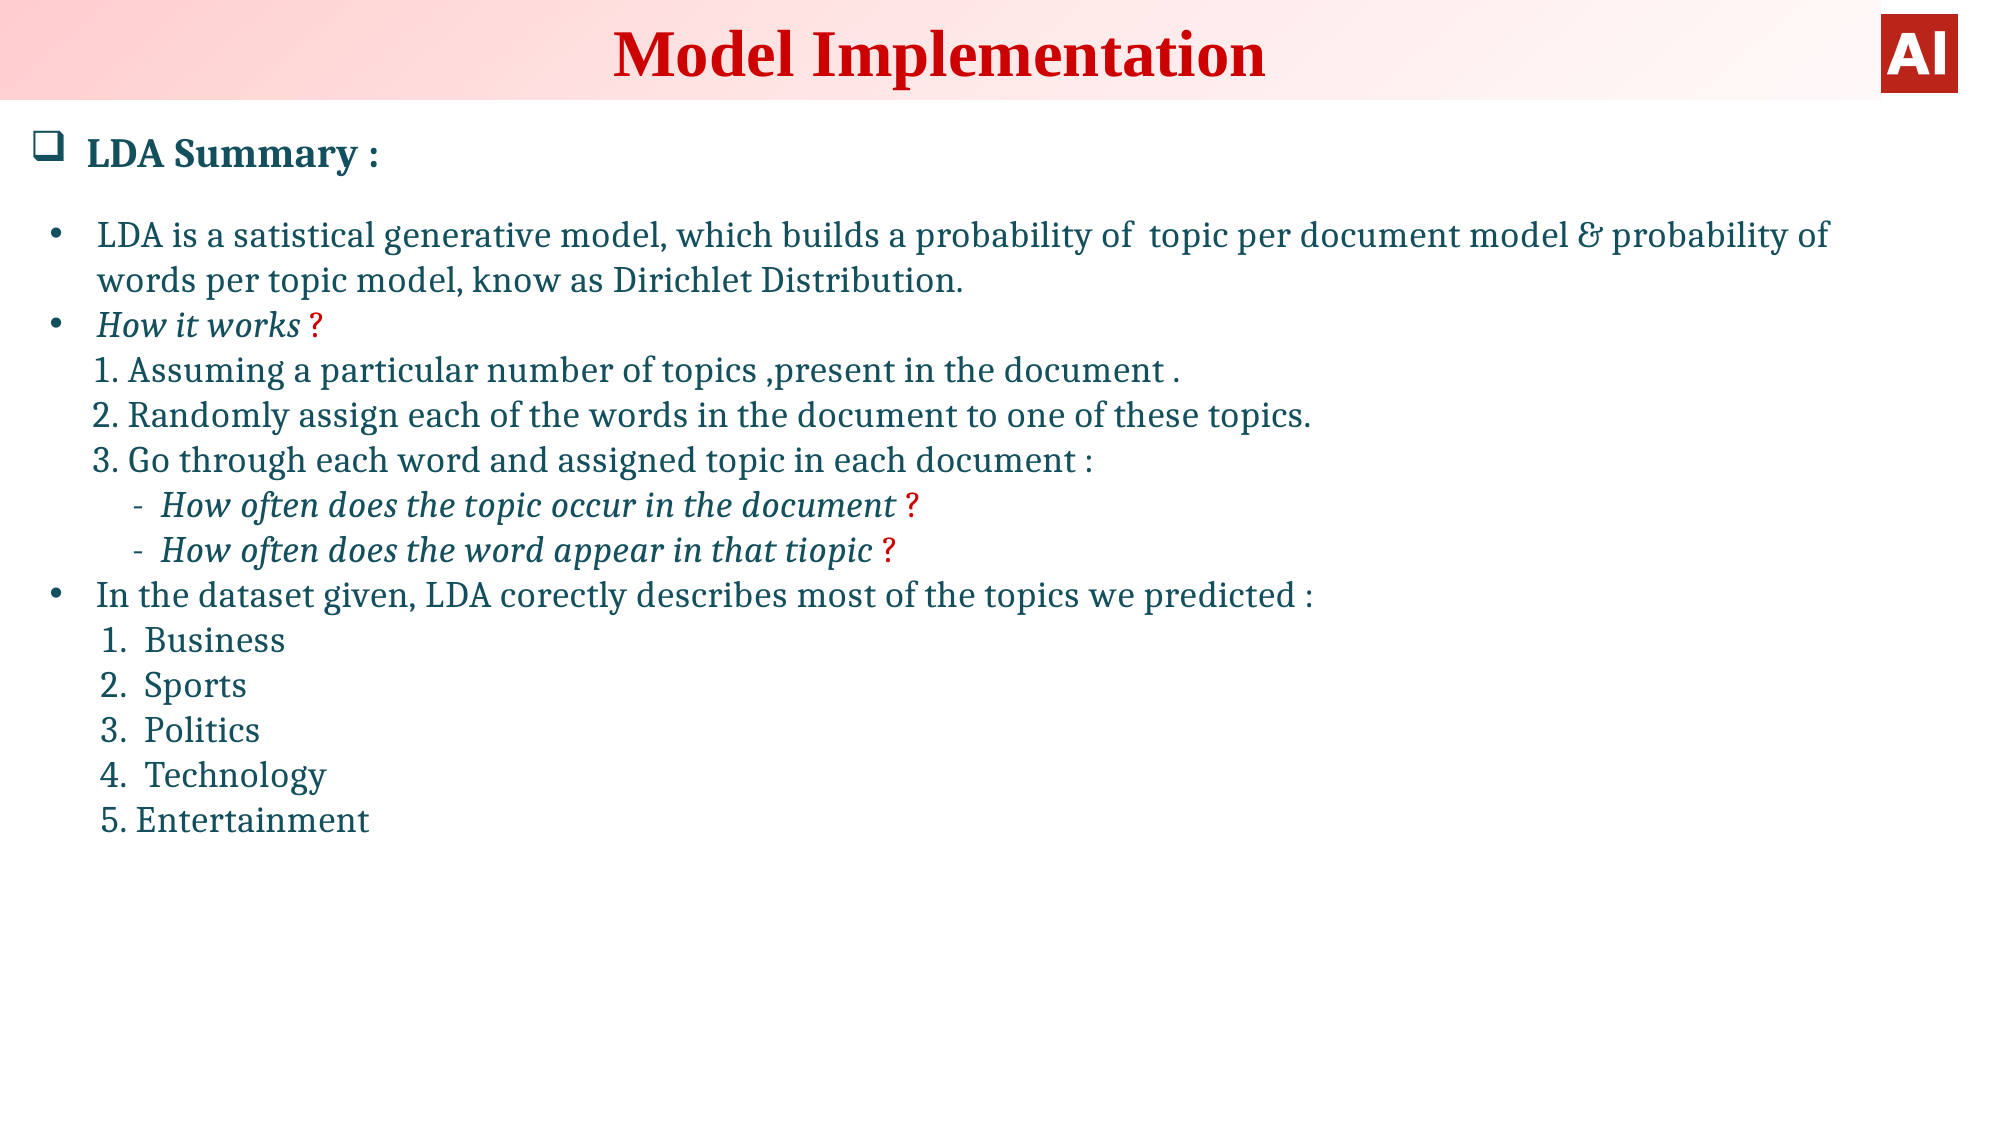

Model Implementation
LDA Summary :
LDA is a satistical generative model, which builds a probability of  topic per document model & probability of  words per topic model, know as Dirichlet Distribution.
How it works ?
     1. Assuming a particular number of topics ,present in the document .
     2. Randomly assign each of the words in the document to one of these topics.
     3. Go through each word and assigned topic in each document :
          -  How often does the topic occur in the document ?
          -  How often does the word appear in that tiopic ?
In the dataset given, LDA corectly describes most of the topics we predicted :
      1.  Business
      2.  Sports
      3.  Politics
      4.  Technology
      5. Entertainment